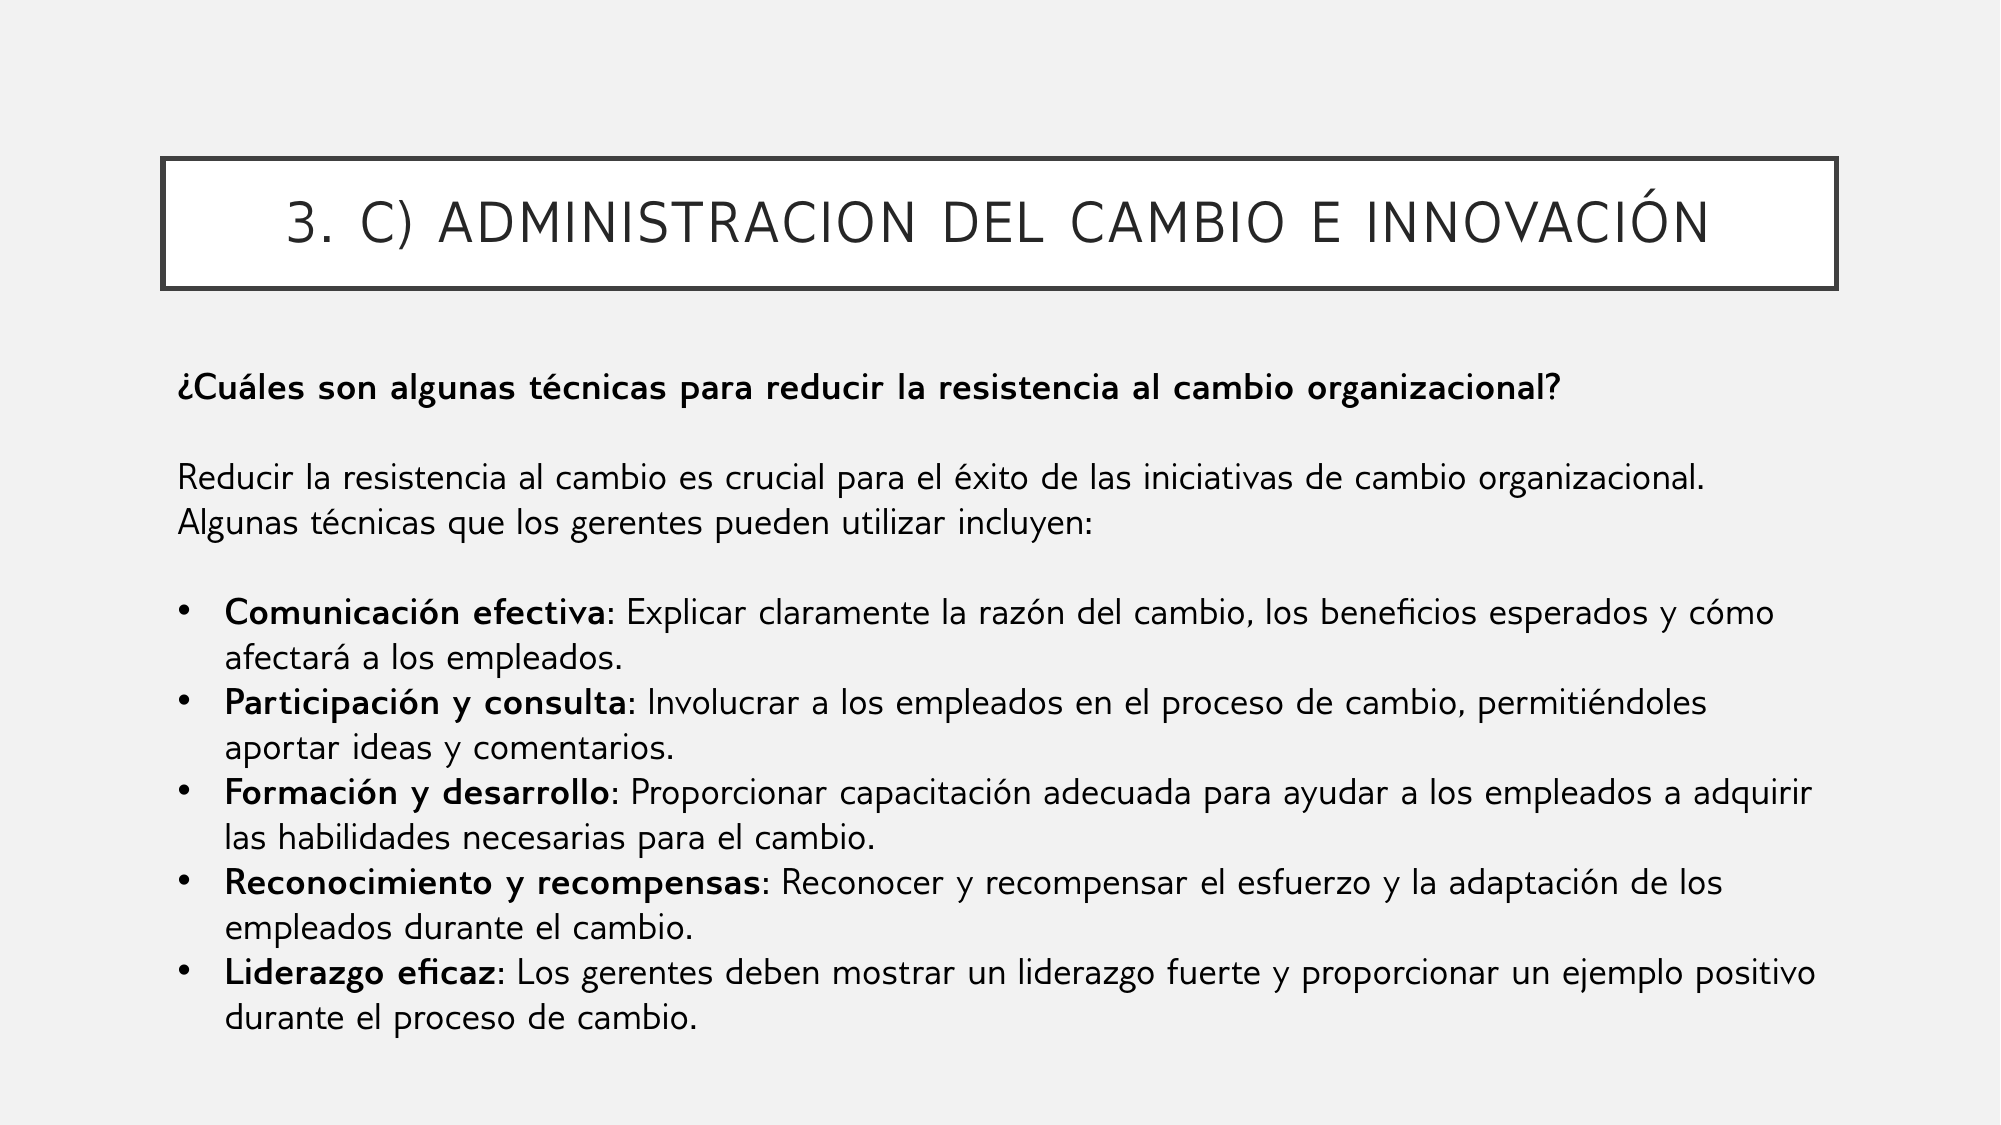

# 3. c) ADMINISTRACION DEL cambio e innovación
¿Cuáles son algunas técnicas para reducir la resistencia al cambio organizacional?

Reducir la resistencia al cambio es crucial para el éxito de las iniciativas de cambio organizacional. Algunas técnicas que los gerentes pueden utilizar incluyen:

Comunicación efectiva: Explicar claramente la razón del cambio, los beneficios esperados y cómo afectará a los empleados.
Participación y consulta: Involucrar a los empleados en el proceso de cambio, permitiéndoles aportar ideas y comentarios.
Formación y desarrollo: Proporcionar capacitación adecuada para ayudar a los empleados a adquirir las habilidades necesarias para el cambio.
Reconocimiento y recompensas: Reconocer y recompensar el esfuerzo y la adaptación de los empleados durante el cambio.
Liderazgo eficaz: Los gerentes deben mostrar un liderazgo fuerte y proporcionar un ejemplo positivo durante el proceso de cambio.